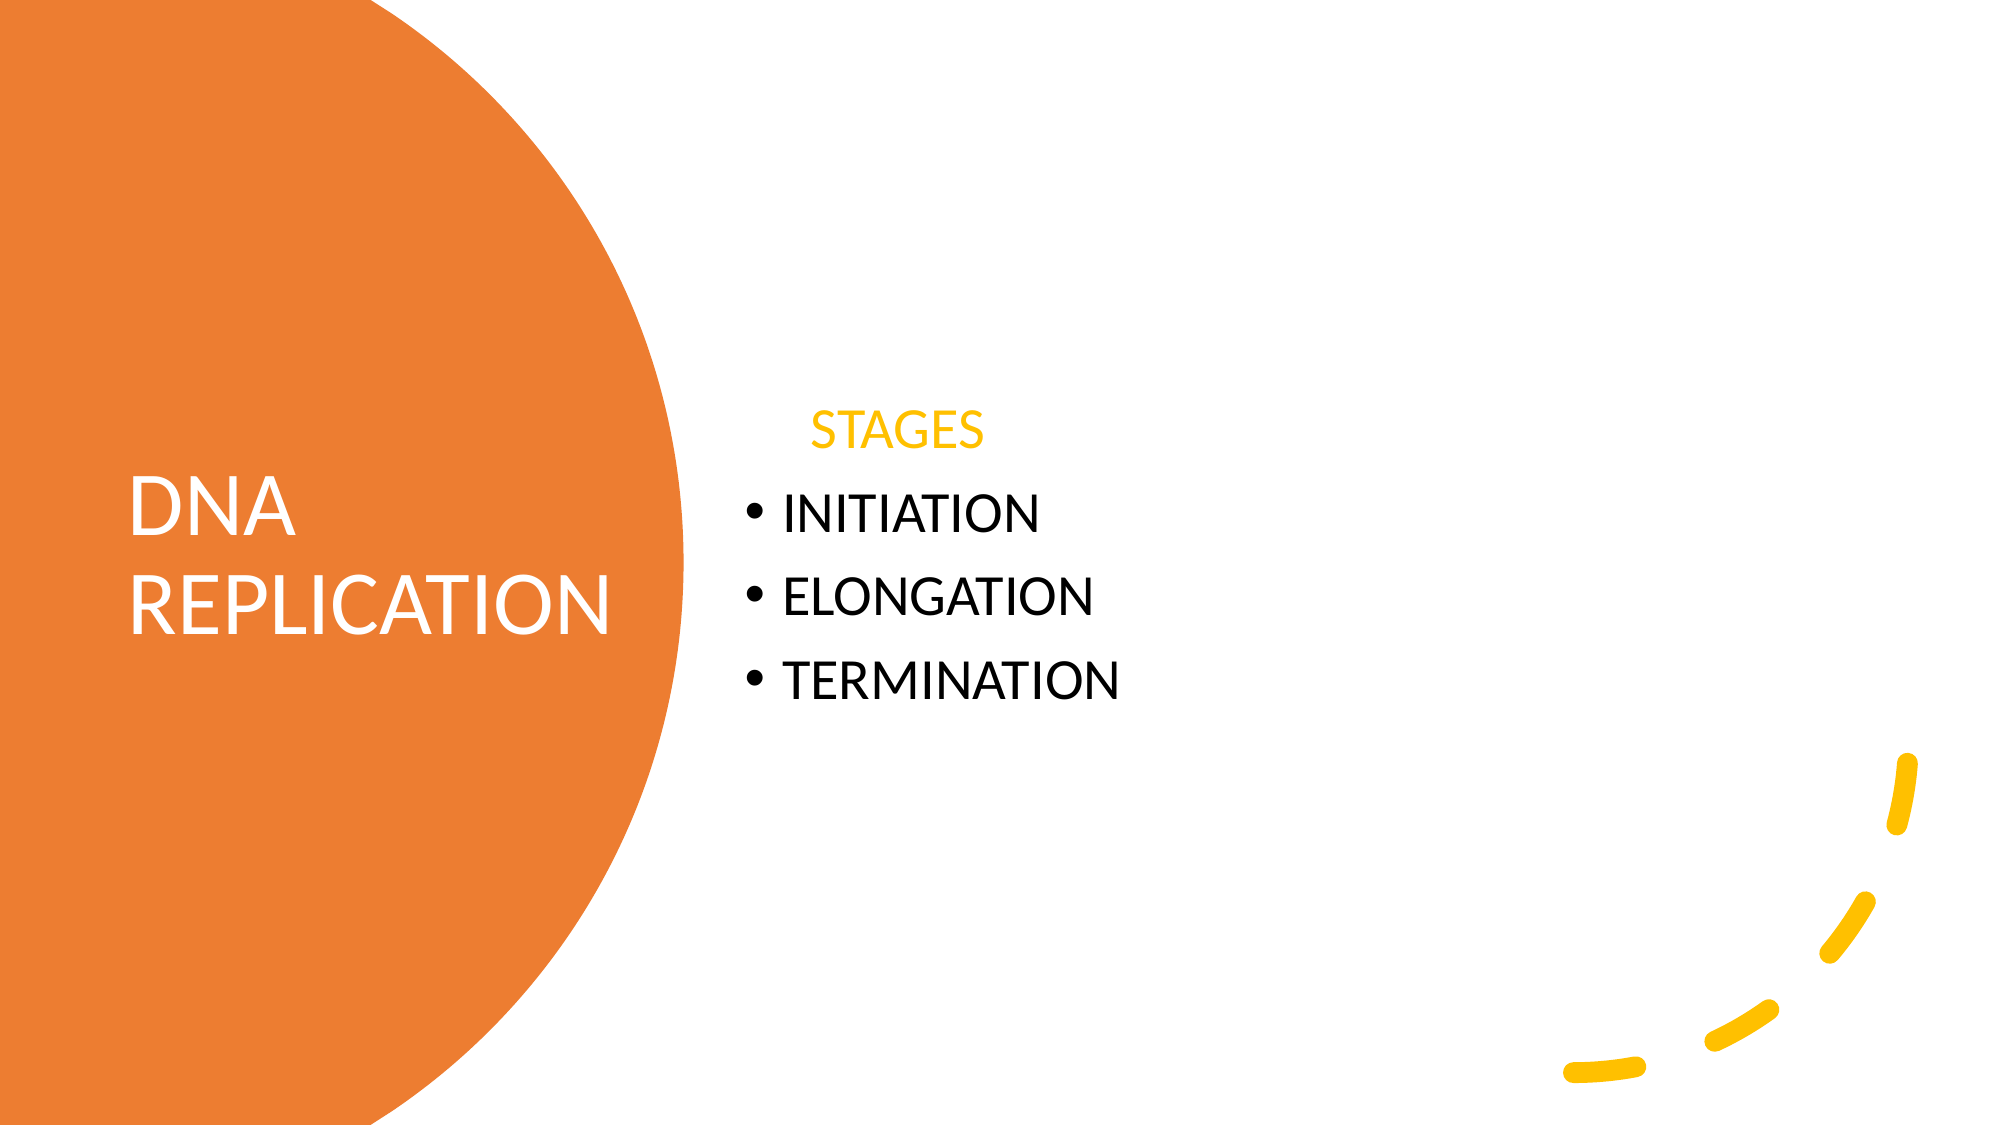

STAGES
INITIATION
ELONGATION
TERMINATION
# DNA REPLICATION